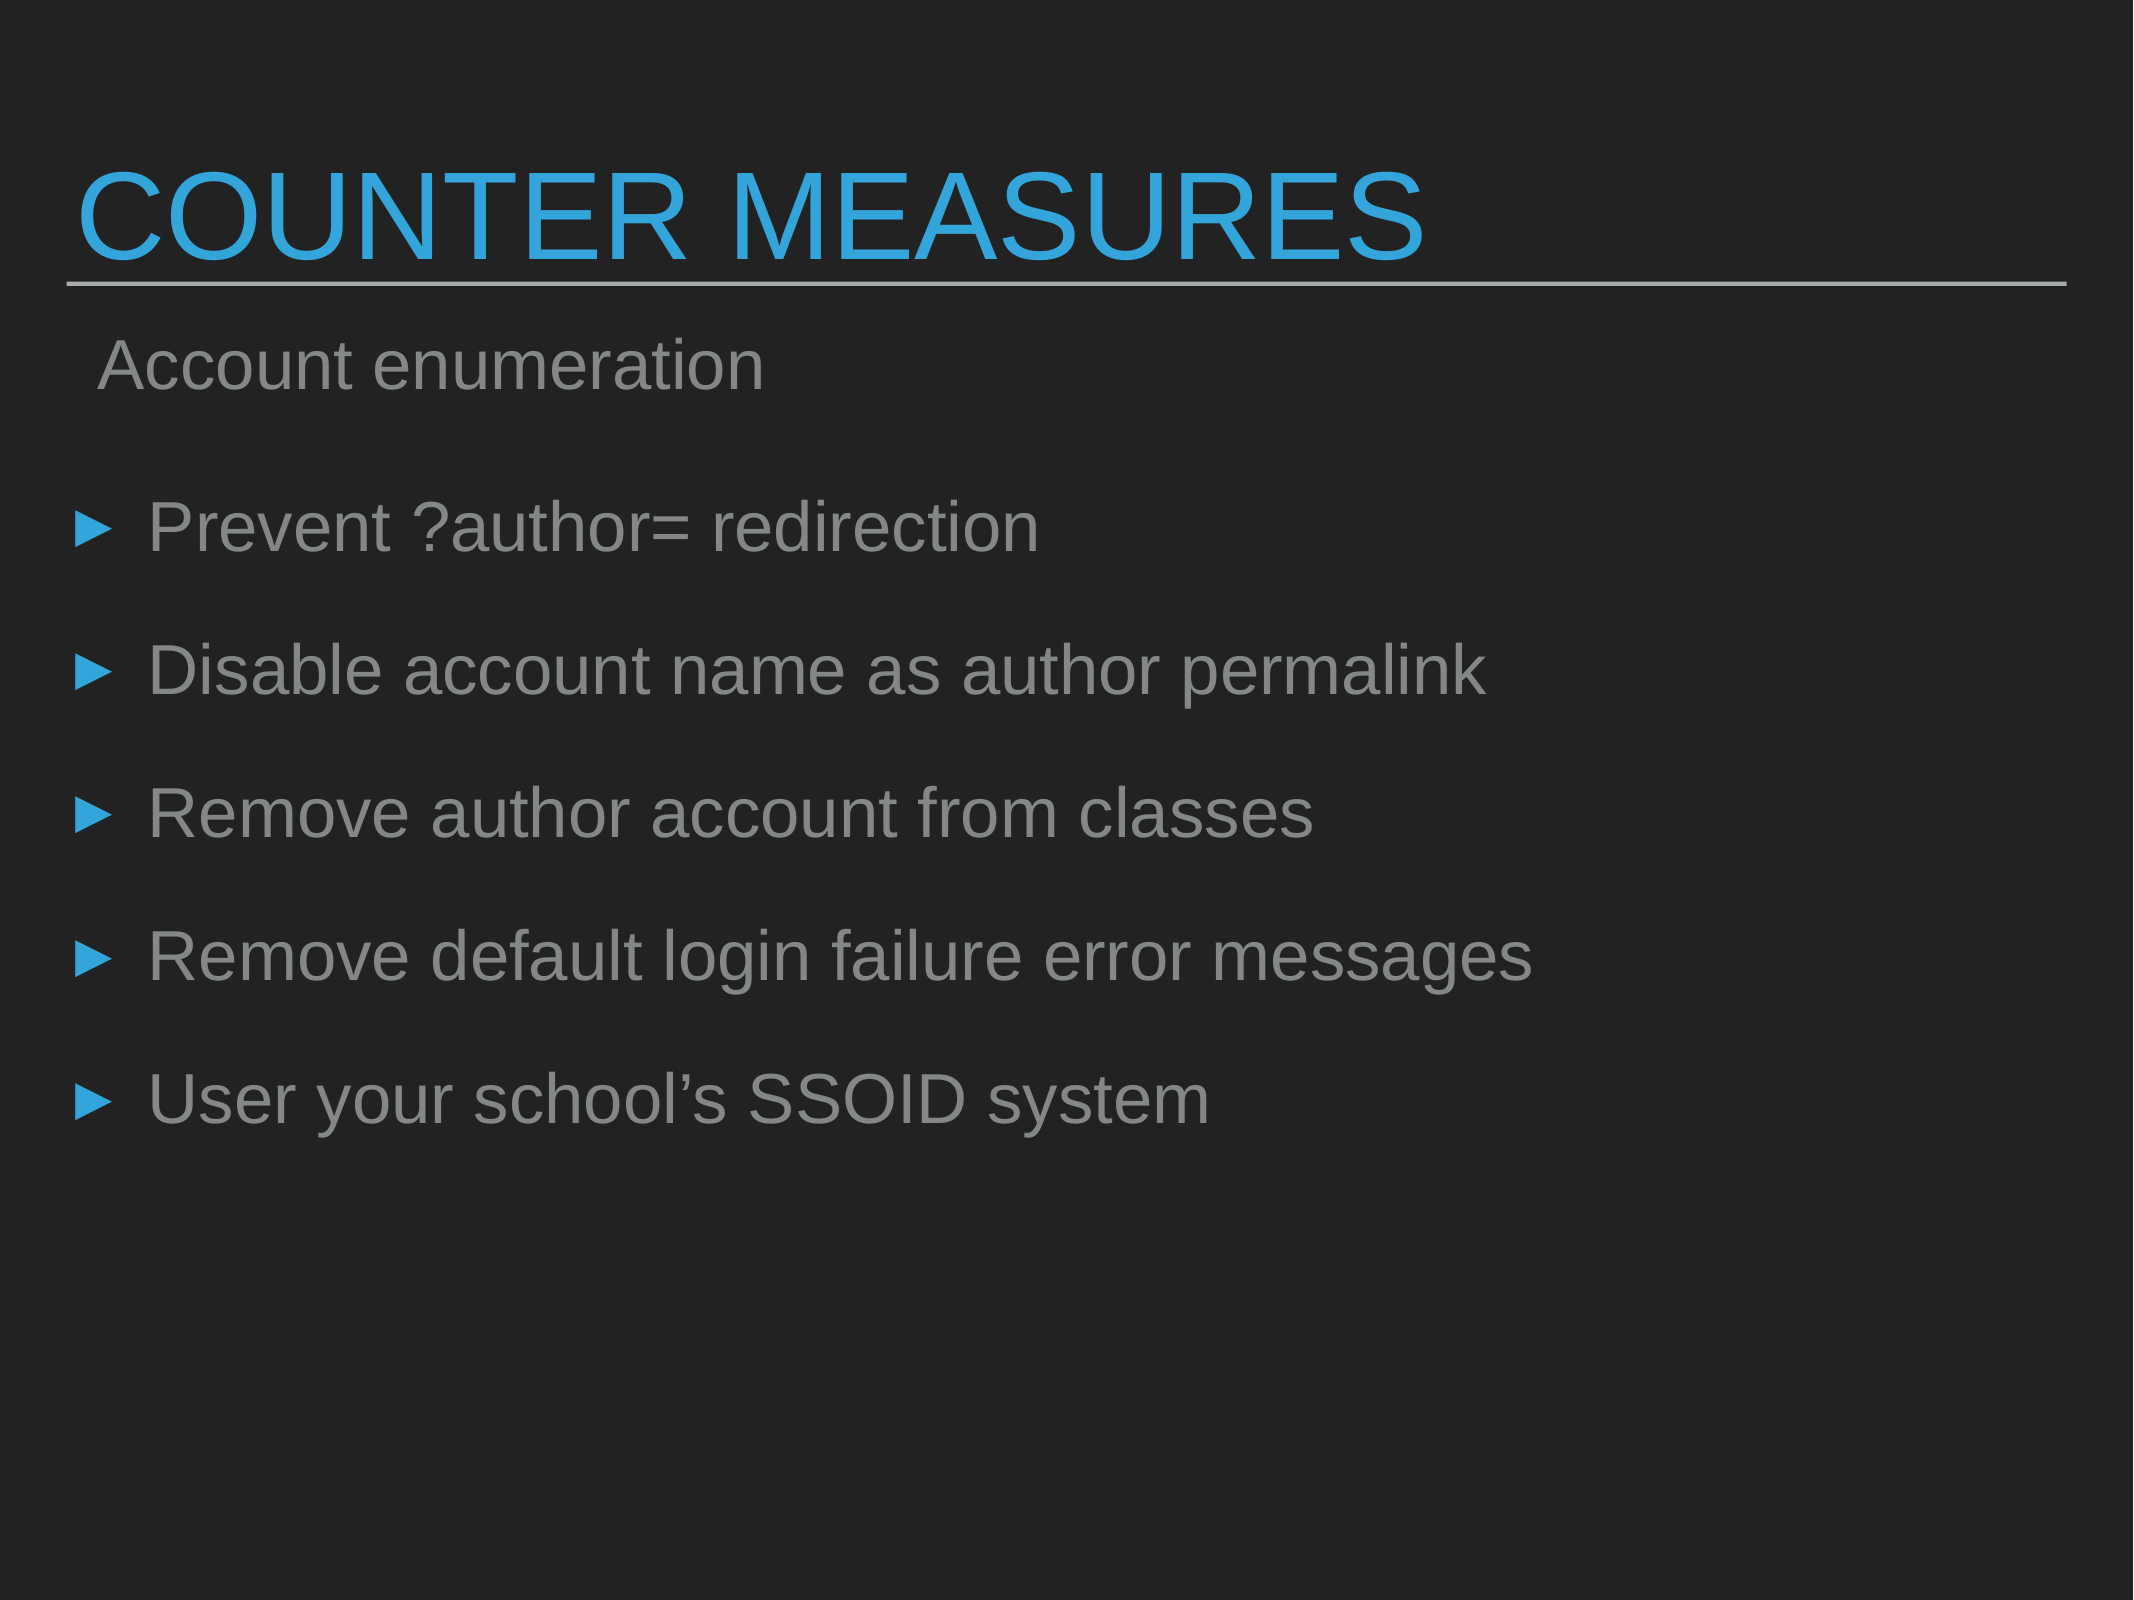

# Counter measures
Account enumeration
Prevent ?author= redirection
Disable account name as author permalink
Remove author account from classes
Remove default login failure error messages
User your school’s SSOID system